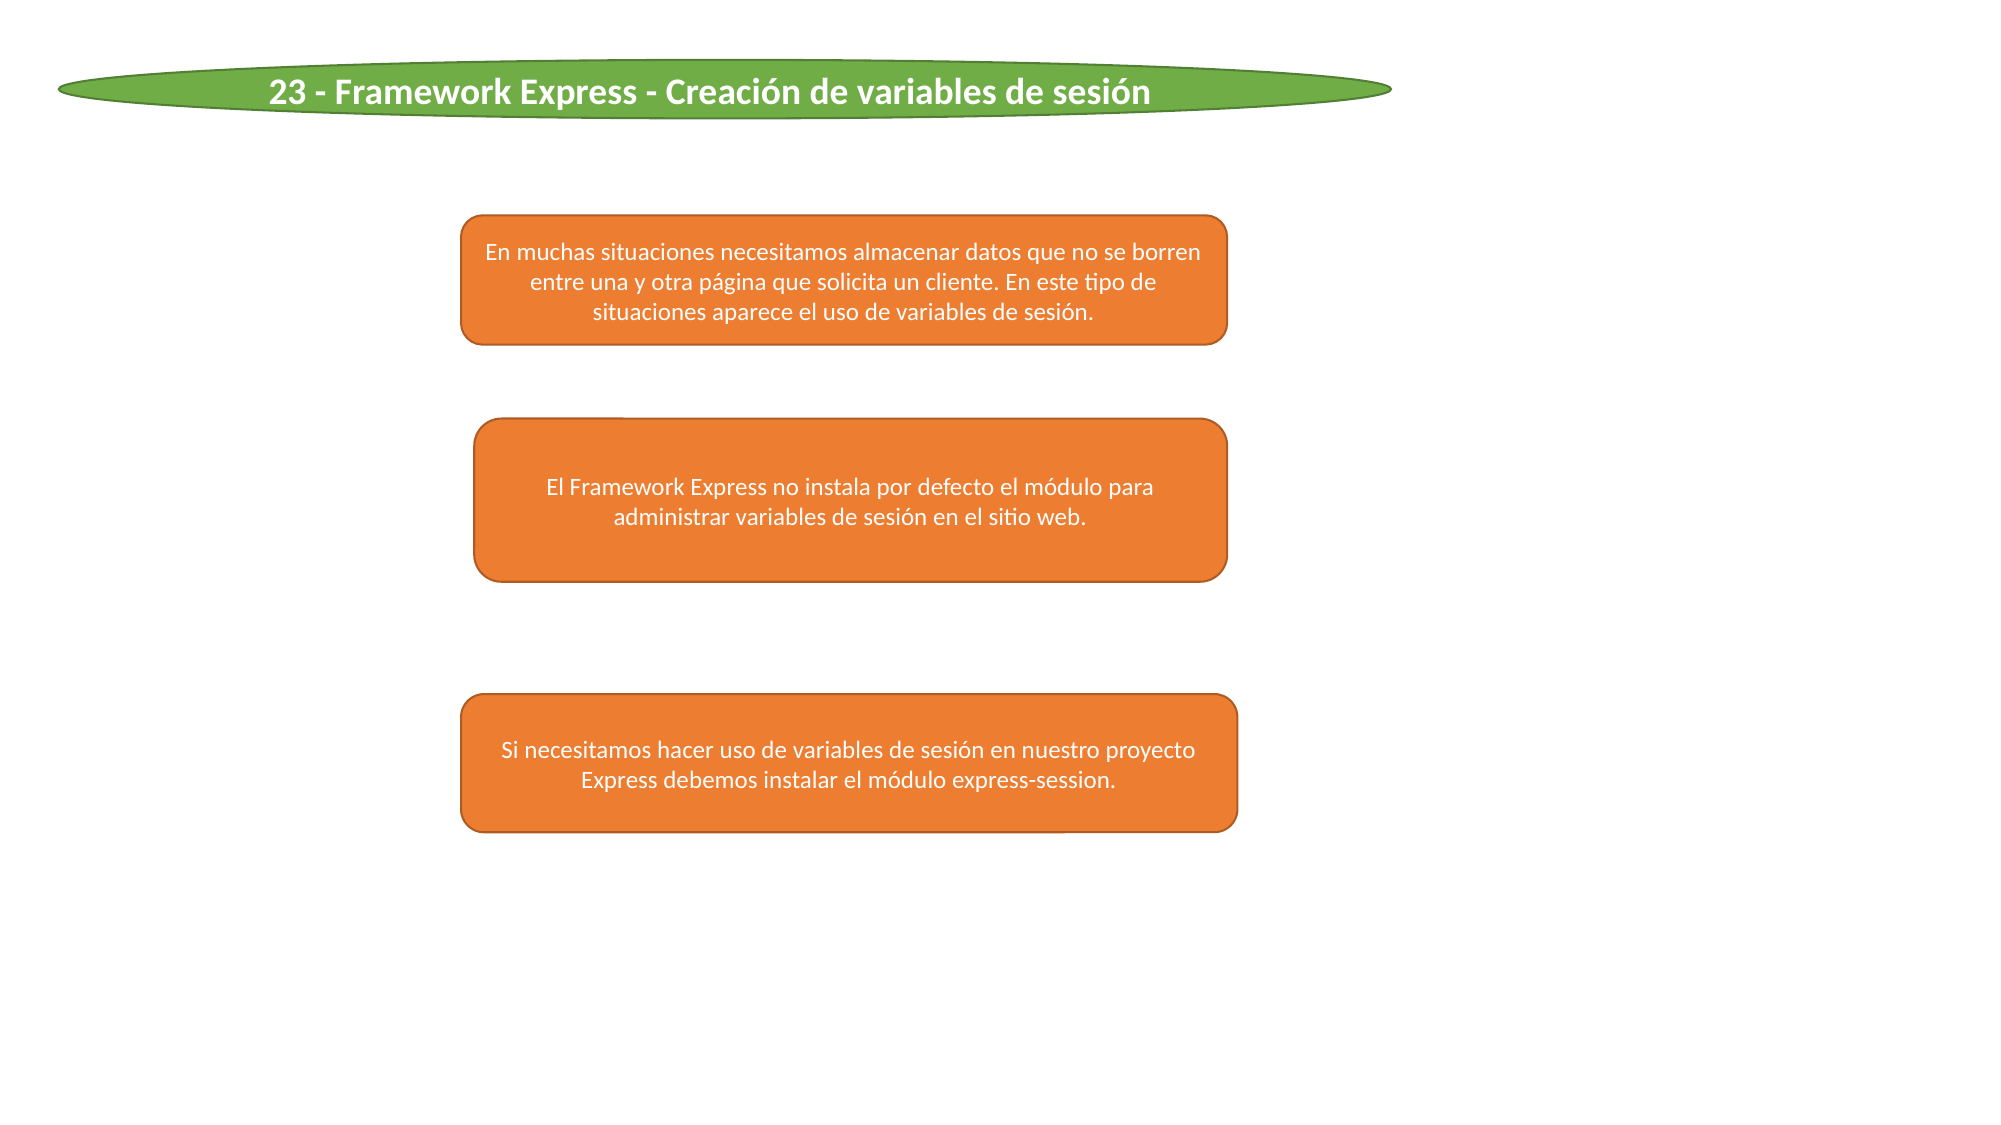

23 - Framework Express - Creación de variables de sesión

En muchas situaciones necesitamos almacenar datos que no se borren entre una y otra página que solicita un cliente. En este tipo de situaciones aparece el uso de variables de sesión.

El Framework Express no instala por defecto el módulo para administrar variables de sesión en el sitio web.
Si necesitamos hacer uso de variables de sesión en nuestro proyecto Express debemos instalar el módulo express-session.